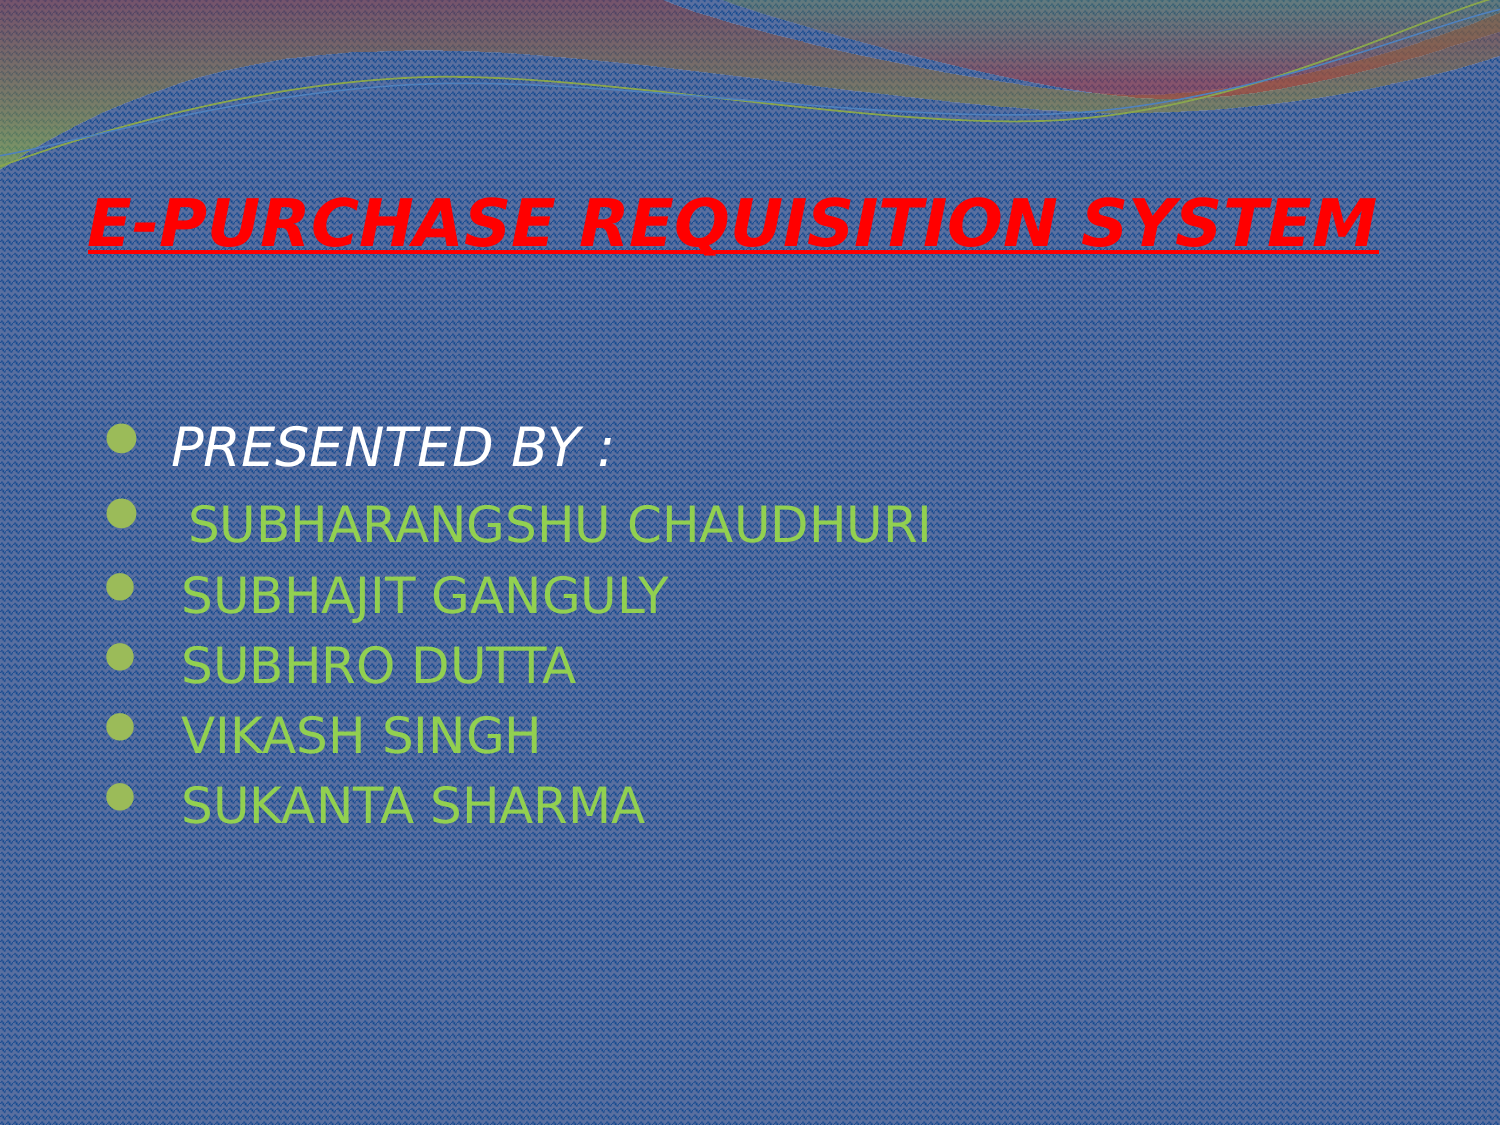

# E-PURCHASE REQUISITION SYSTEM
 PRESENTED BY :
  SUBHARANGSHU CHAUDHURI
  SUBHAJIT GANGULY
  SUBHRO DUTTA
  VIKASH SINGH
  SUKANTA SHARMA